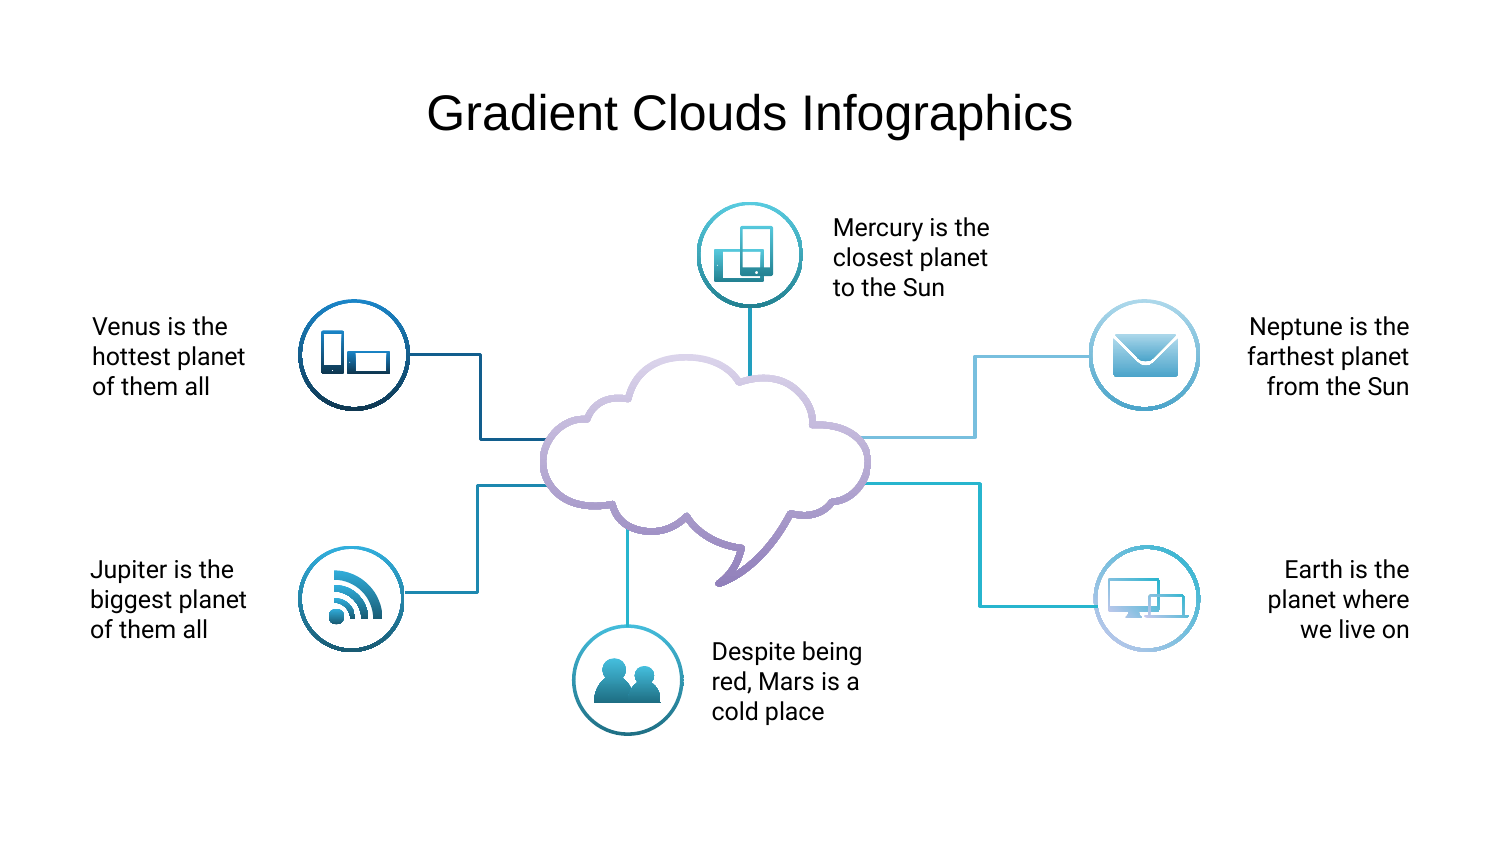

# Gradient Clouds Infographics
Mercury is the closest planet to the Sun

Neptune is the farthest planet from the Sun
Venus is the hottest planet of them all

Earth is the planet where we live on
Jupiter is the biggest planet of them all

Despite being red, Mars is a cold place